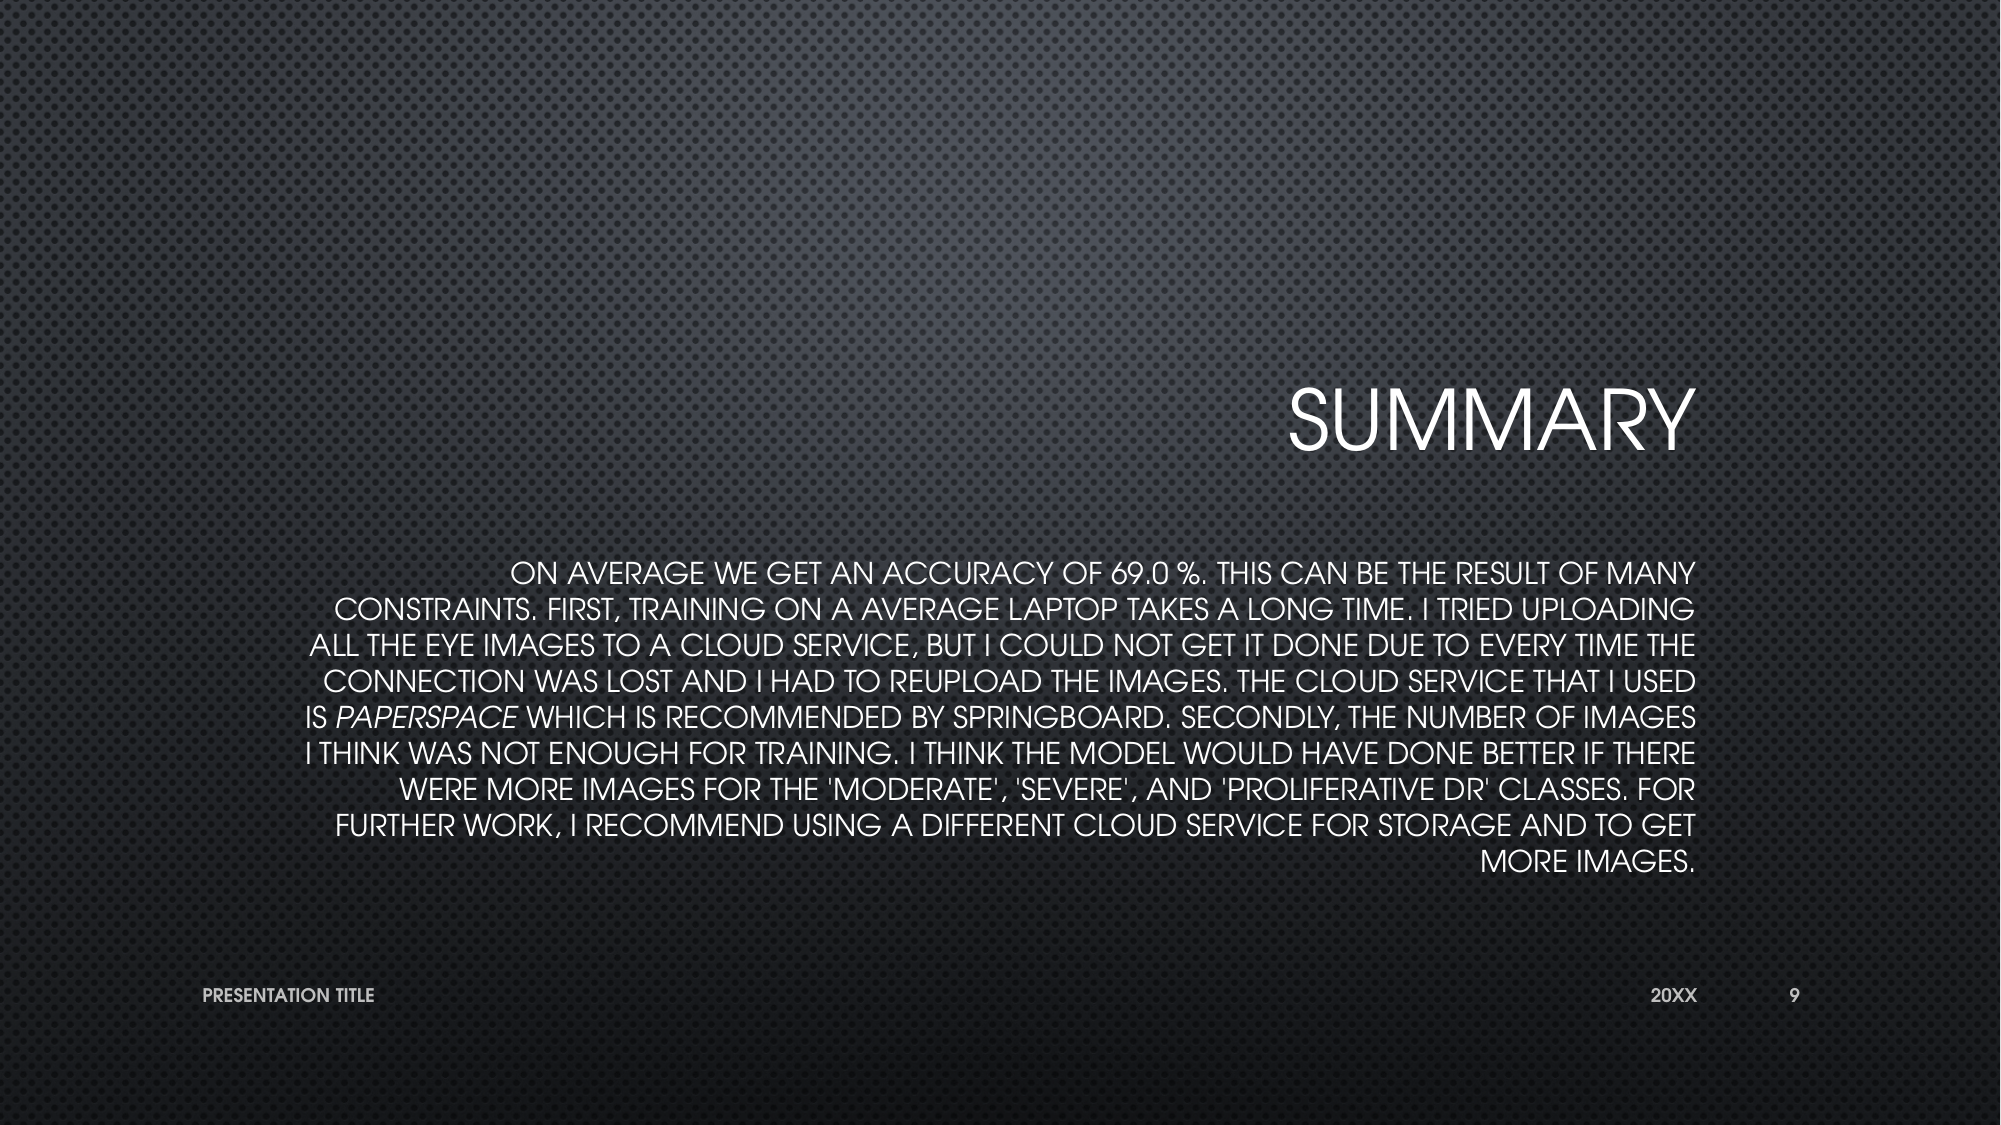

# SUMMARY
On average we get an accuracy of 69.0 %. This can be the result of many constraints. First, training on a average laptop takes a long time. I tried uploading all the eye images to a cloud service, but I could not get it done due to every time the connection was lost and I had to reupload the images. The cloud service that I used is PaperSpace which is recommended by Springboard. Secondly, The number of images I think was not enough for training. I think the model would have done better if there were more images for the 'moderate', 'severe', and 'proliferative DR' classes. For further work, I recommend using a different cloud service for storage and to get more images.

PRESENTATION TITLE
20XX
9